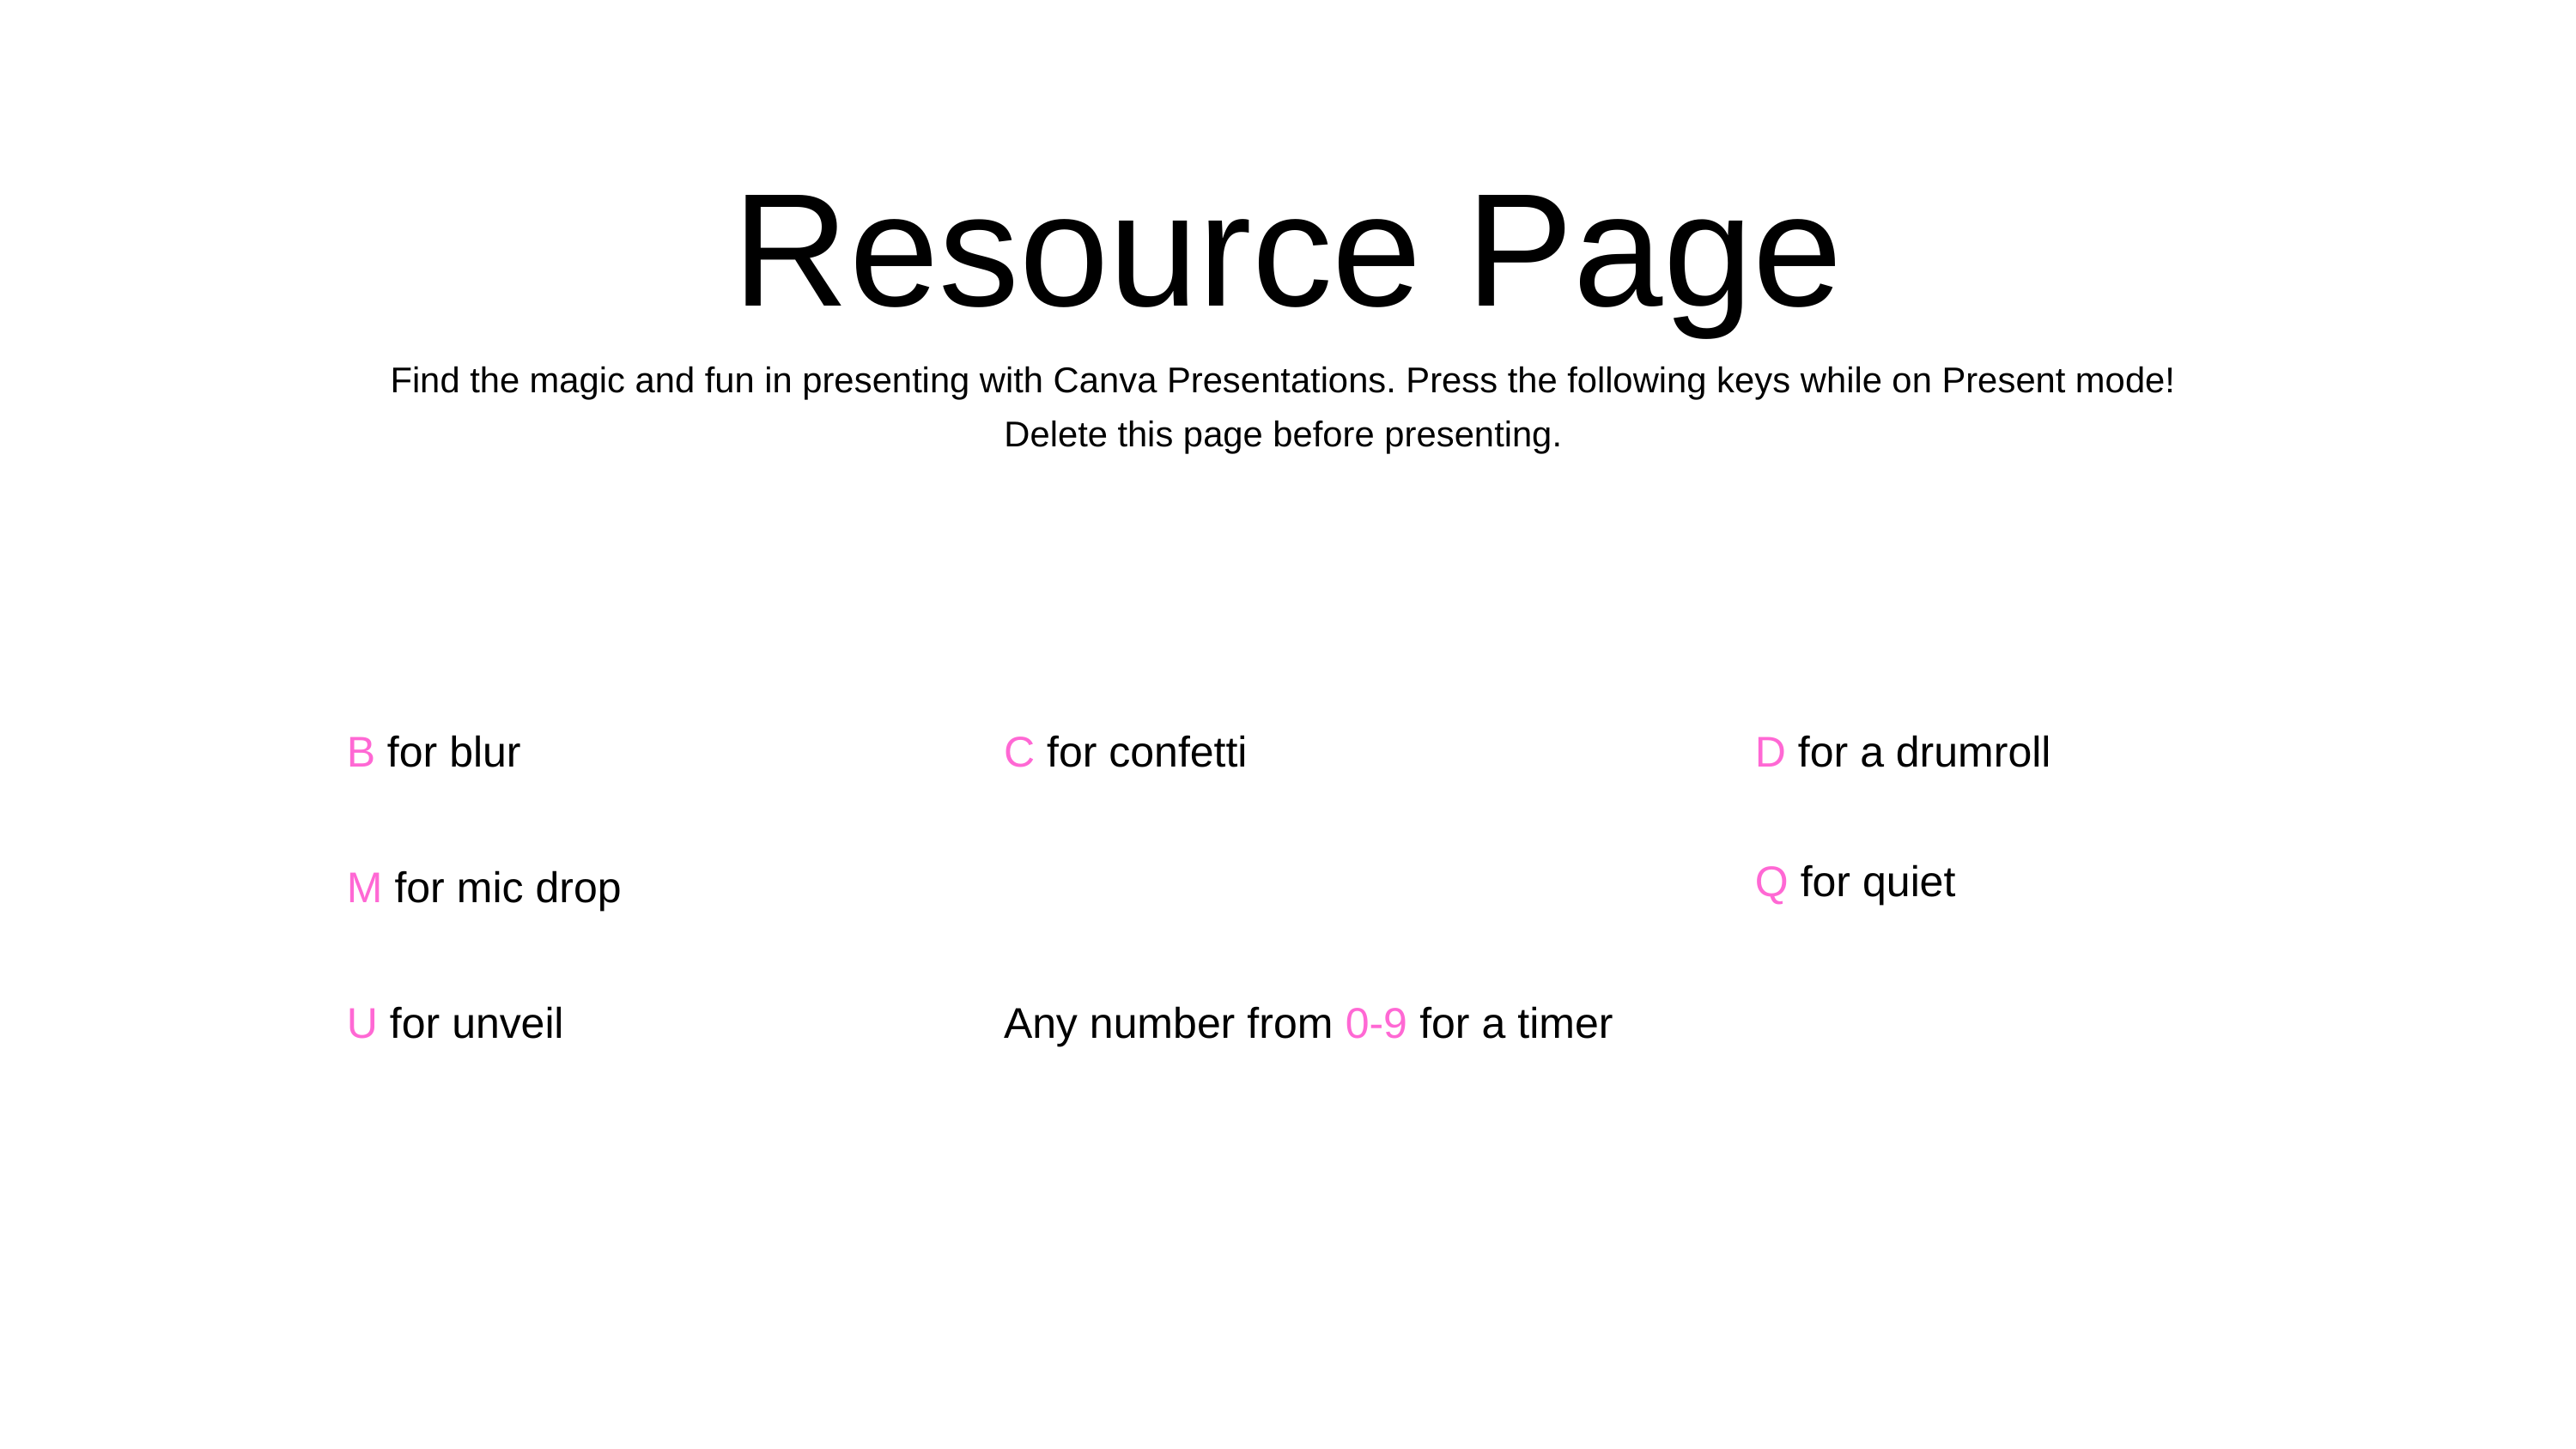

Resource Page
Find the magic and fun in presenting with Canva Presentations. Press the following keys while on Present mode!
Delete this page before presenting.
B for blur
C for confetti
D for a drumroll
Q for quiet
M for mic drop
U for unveil
Any number from 0-9 for a timer